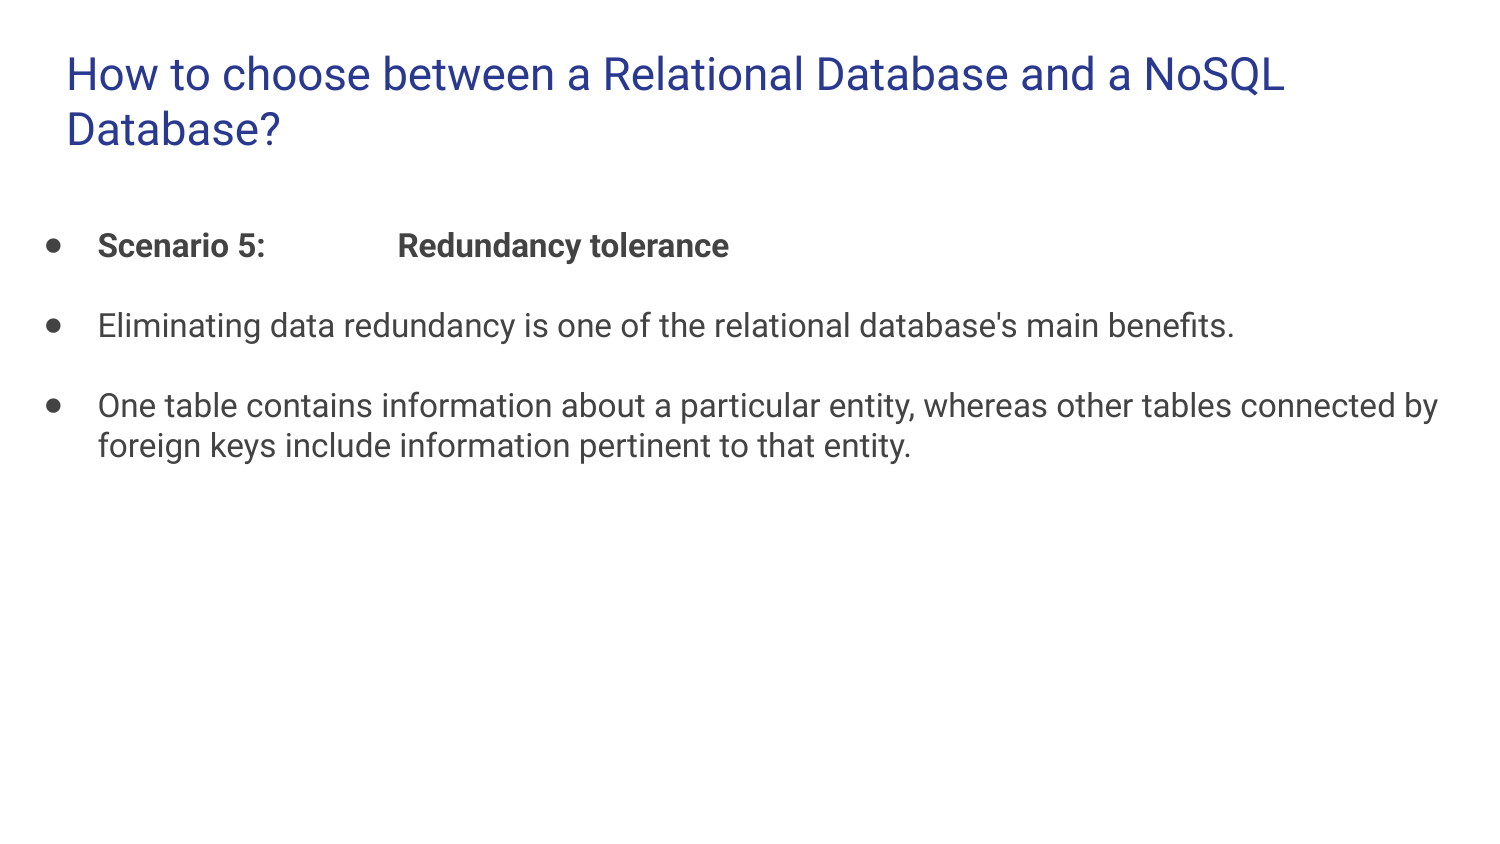

# How to choose between a Relational Database and a NoSQL Database?

Scenario 5: 	Redundancy tolerance

Eliminating data redundancy is one of the relational database's main benefits.

One table contains information about a particular entity, whereas other tables connected by foreign keys include information pertinent to that entity.